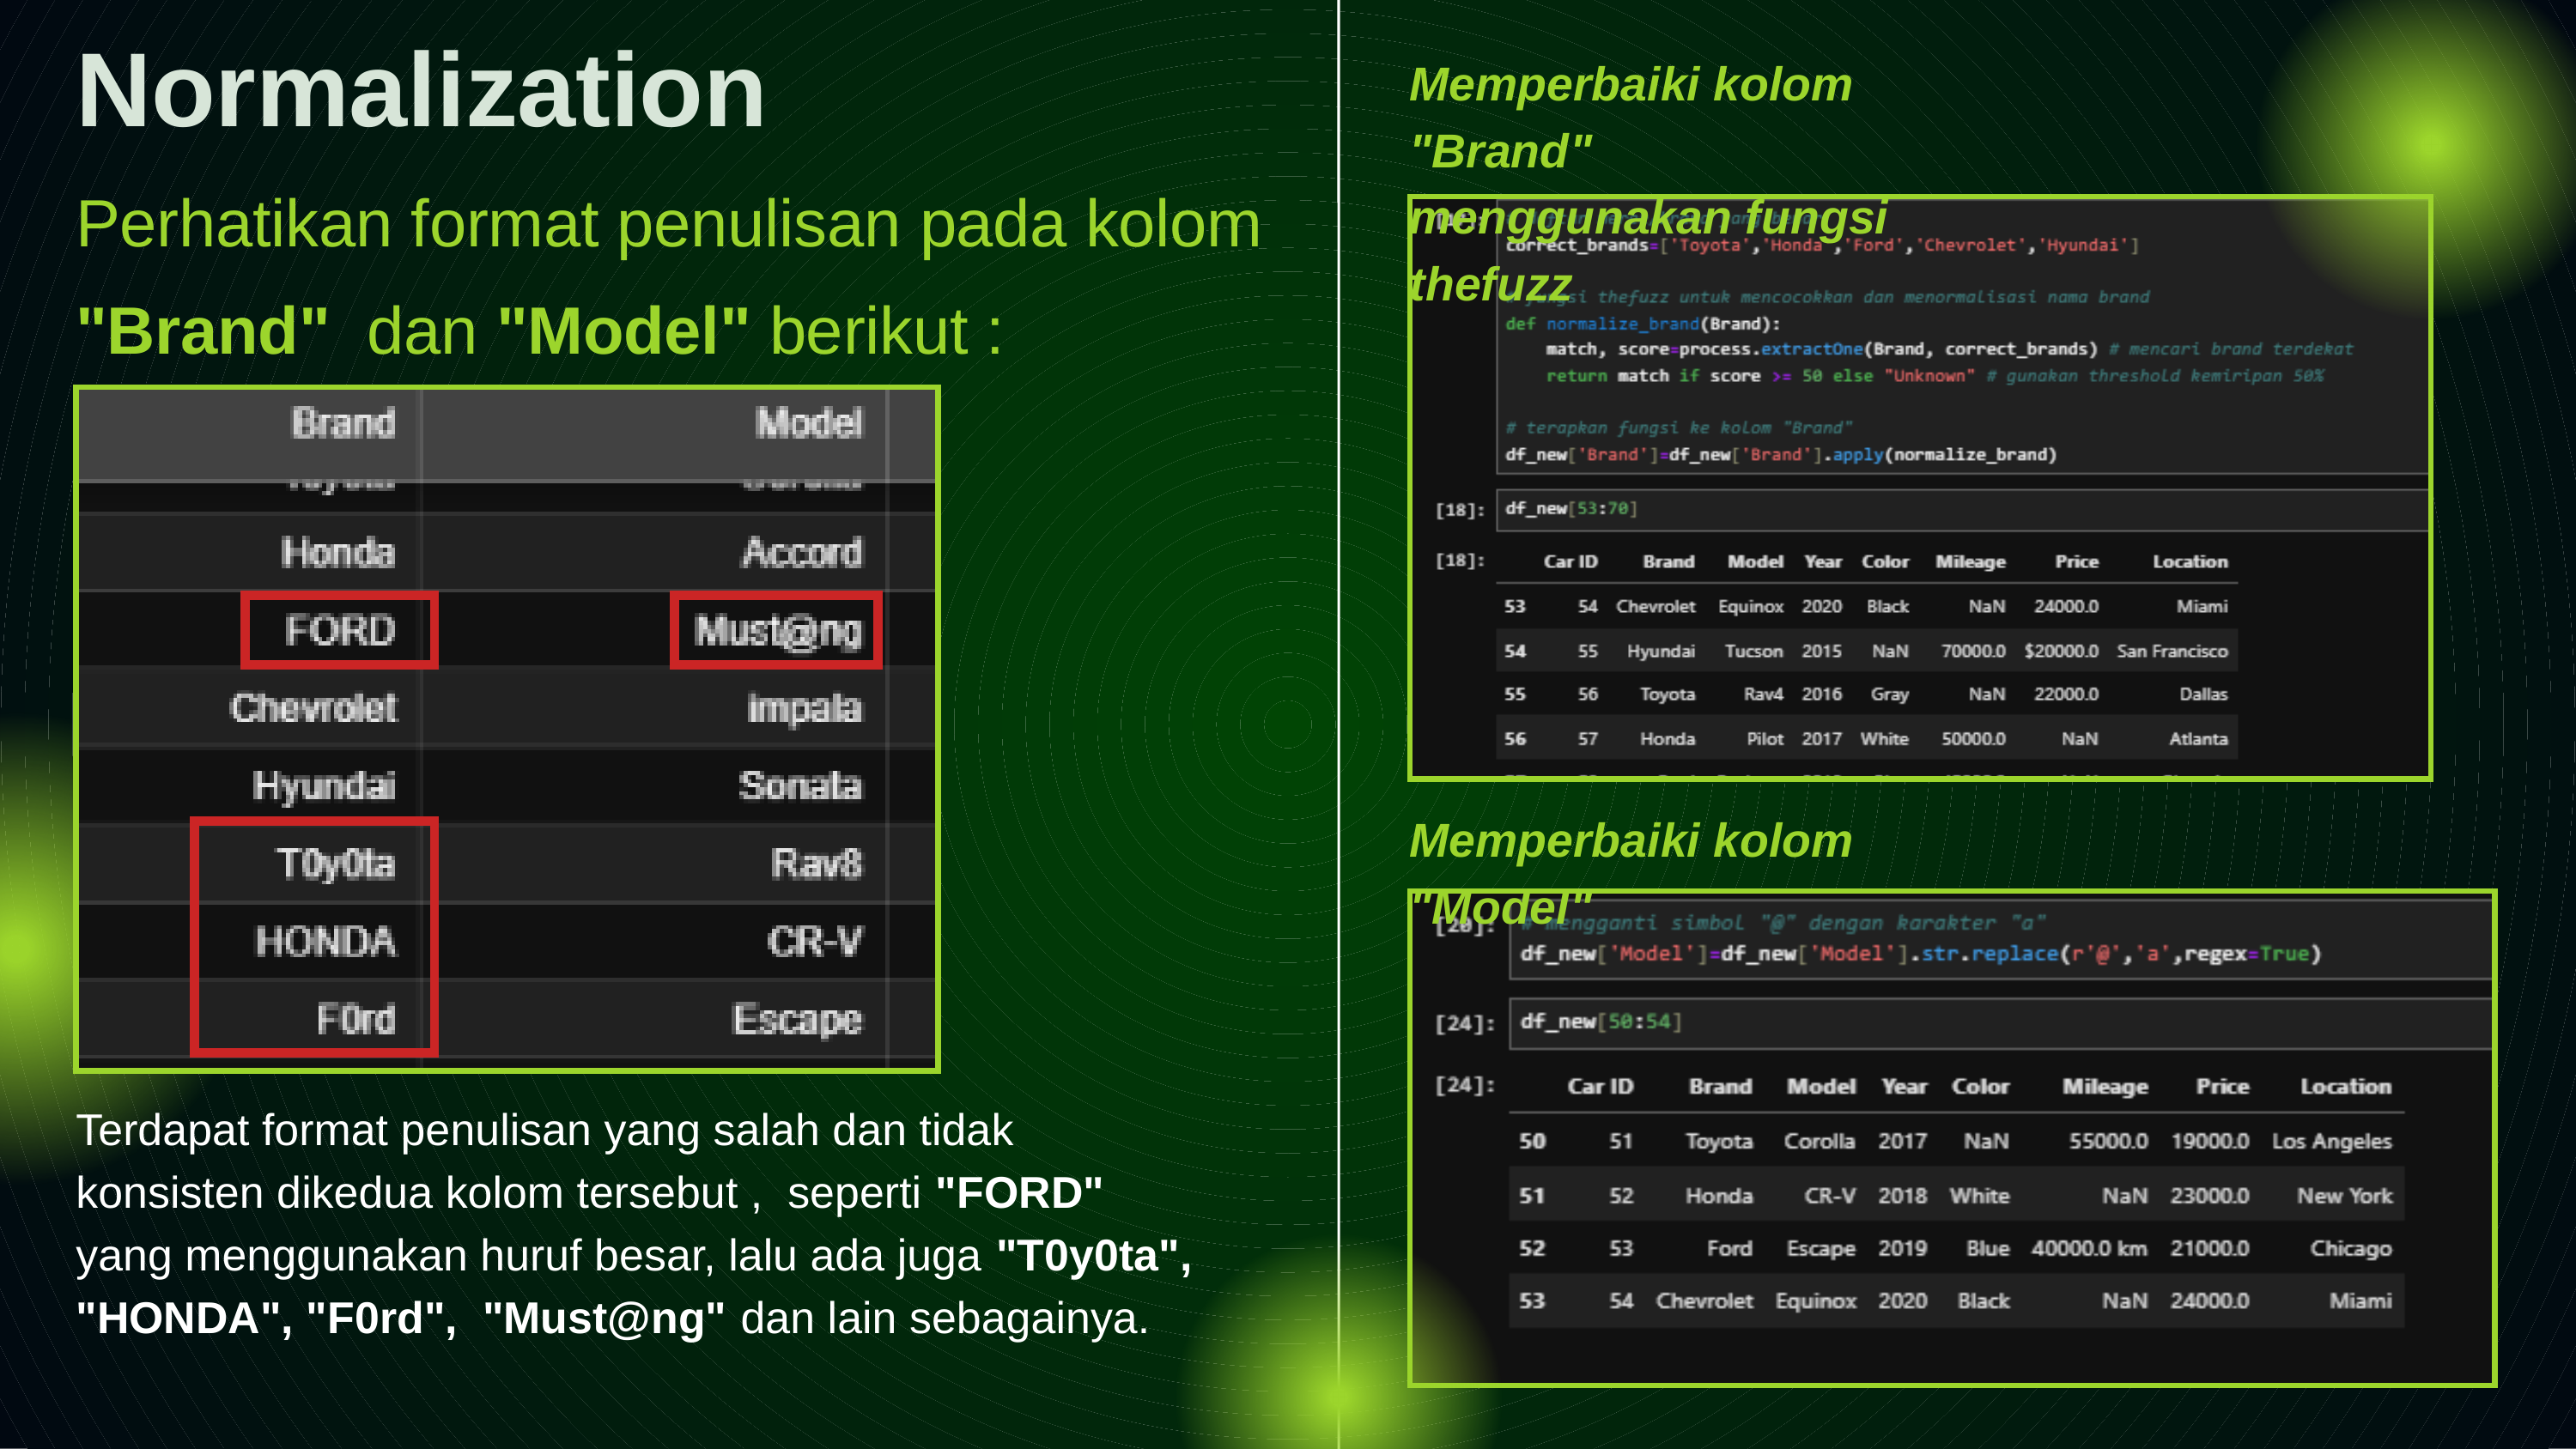

Normalization
Memperbaiki kolom "Brand"
menggunakan fungsi thefuzz
Perhatikan format penulisan pada kolom "Brand"  dan "Model" berikut :

Memperbaiki kolom "Model"

Terdapat format penulisan yang salah dan tidak konsisten dikedua kolom tersebut ,  seperti "FORD" yang menggunakan huruf besar, lalu ada juga "T0y0ta", "HONDA", "F0rd",  "Must@ng" dan lain sebagainya.